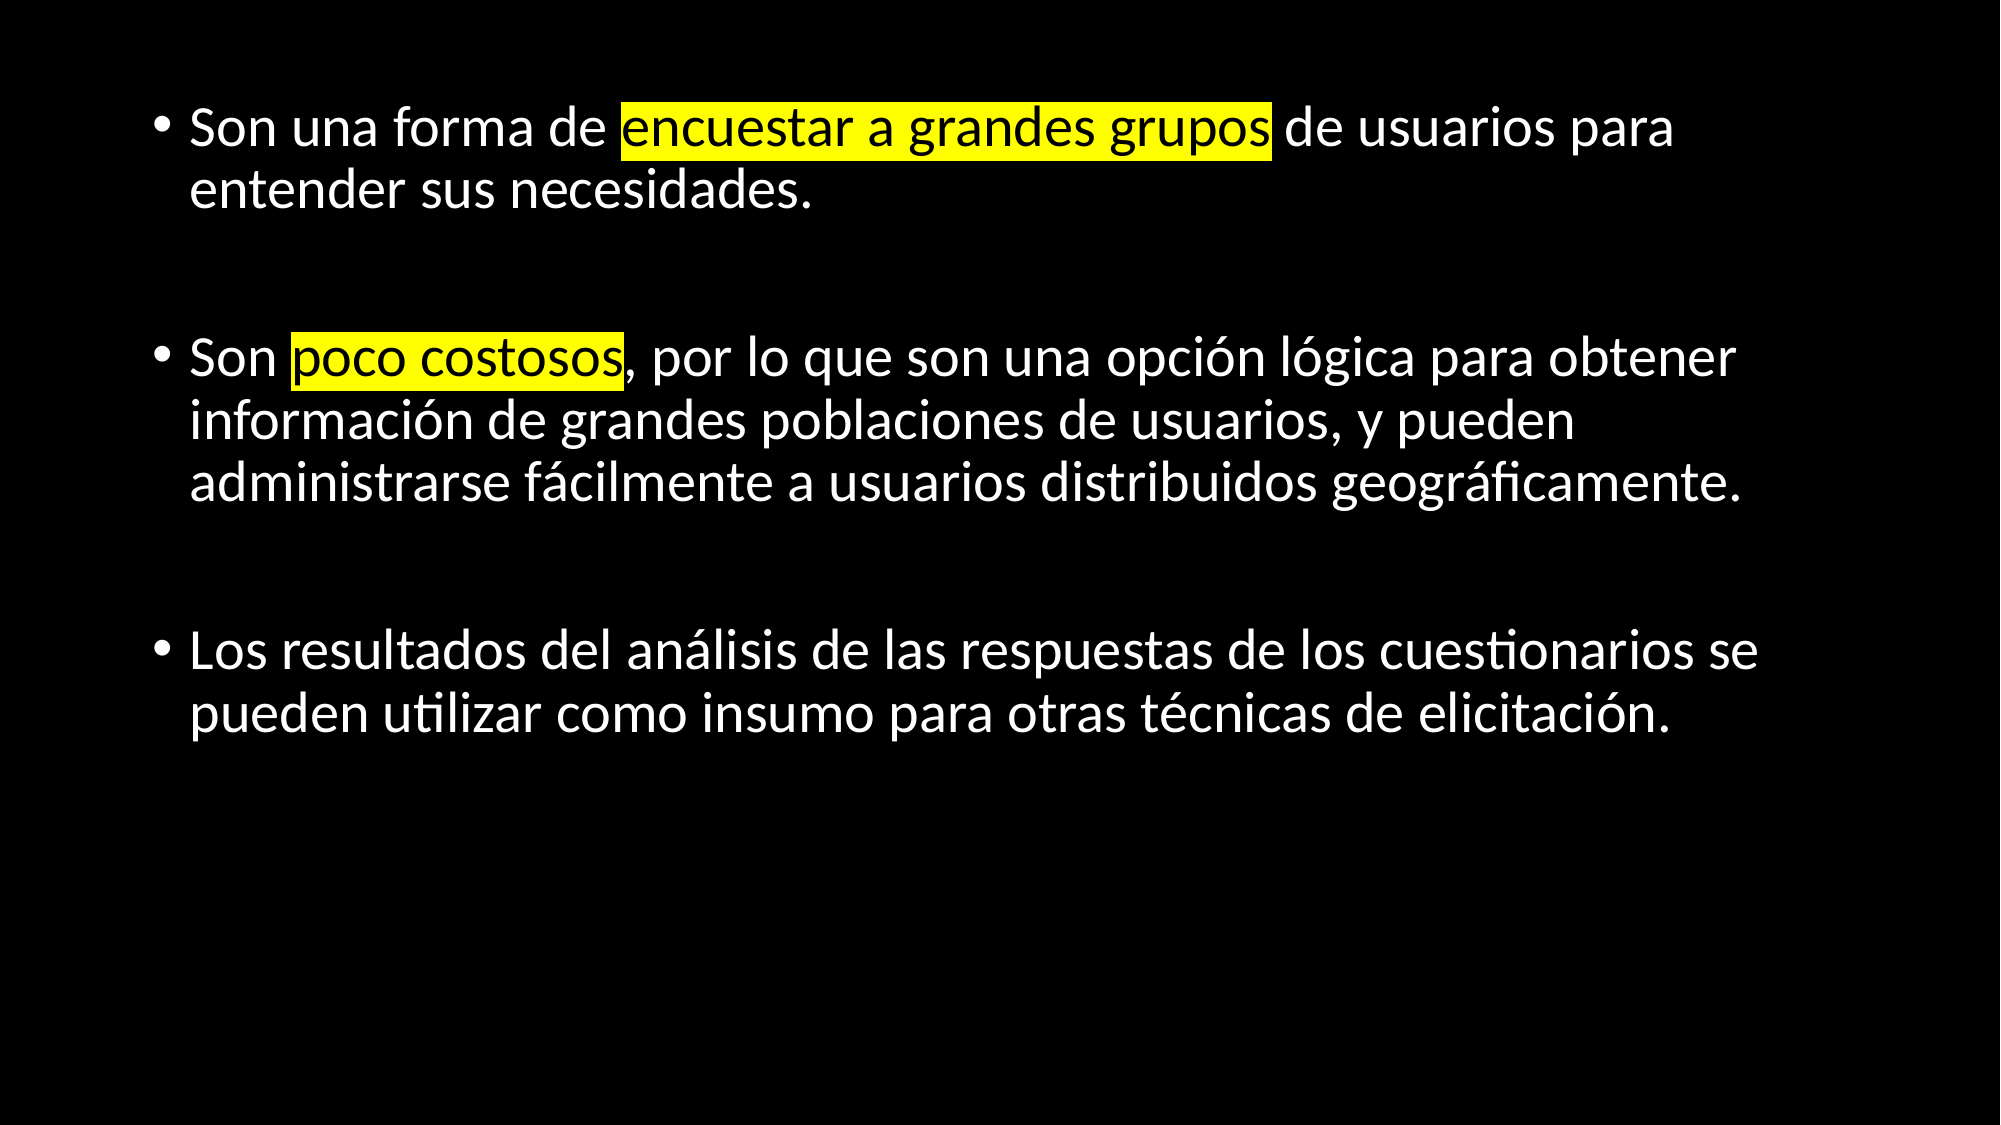

Son una forma de encuestar a grandes grupos de usuarios para entender sus necesidades.

Son poco costosos, por lo que son una opción lógica para obtener información de grandes poblaciones de usuarios, y pueden administrarse fácilmente a usuarios distribuidos geográficamente.

Los resultados del análisis de las respuestas de los cuestionarios se pueden utilizar como insumo para otras técnicas de elicitación.